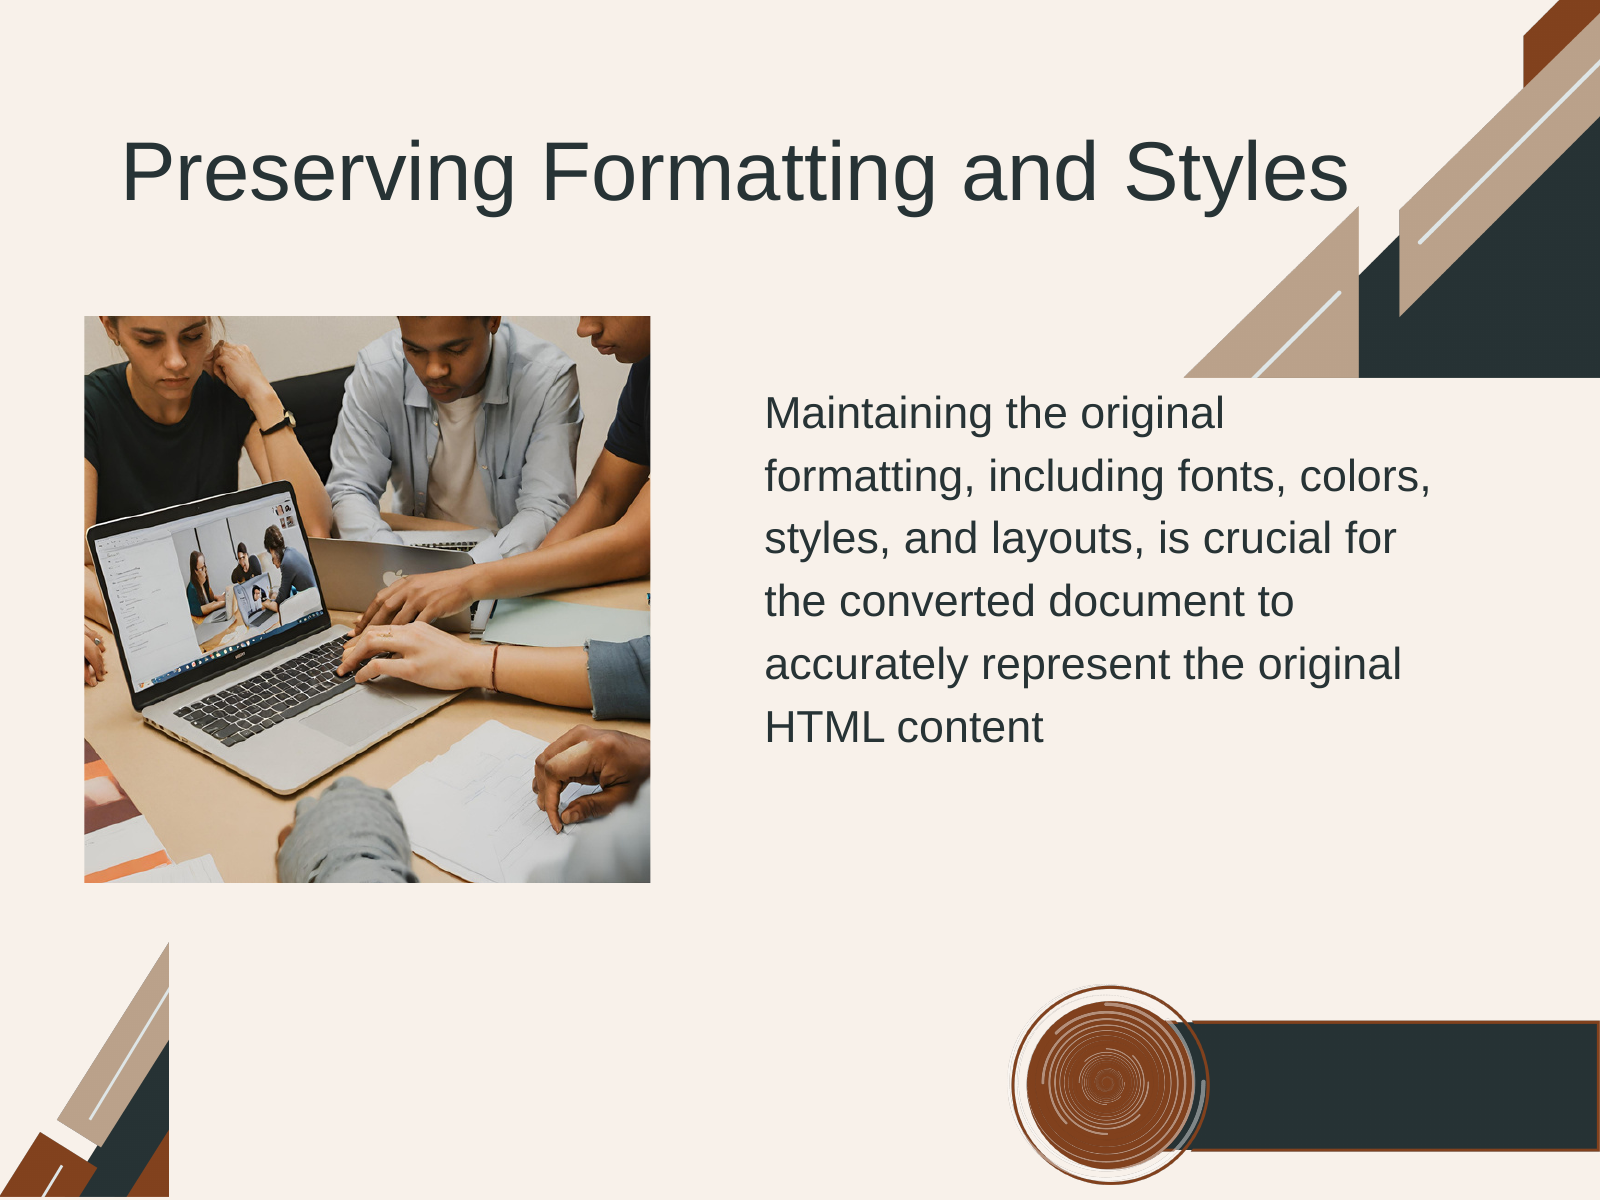

Preserving Formatting and Styles

Maintaining the original formatting, including fonts, colors, styles, and layouts, is crucial for the converted document to accurately represent the original HTML content